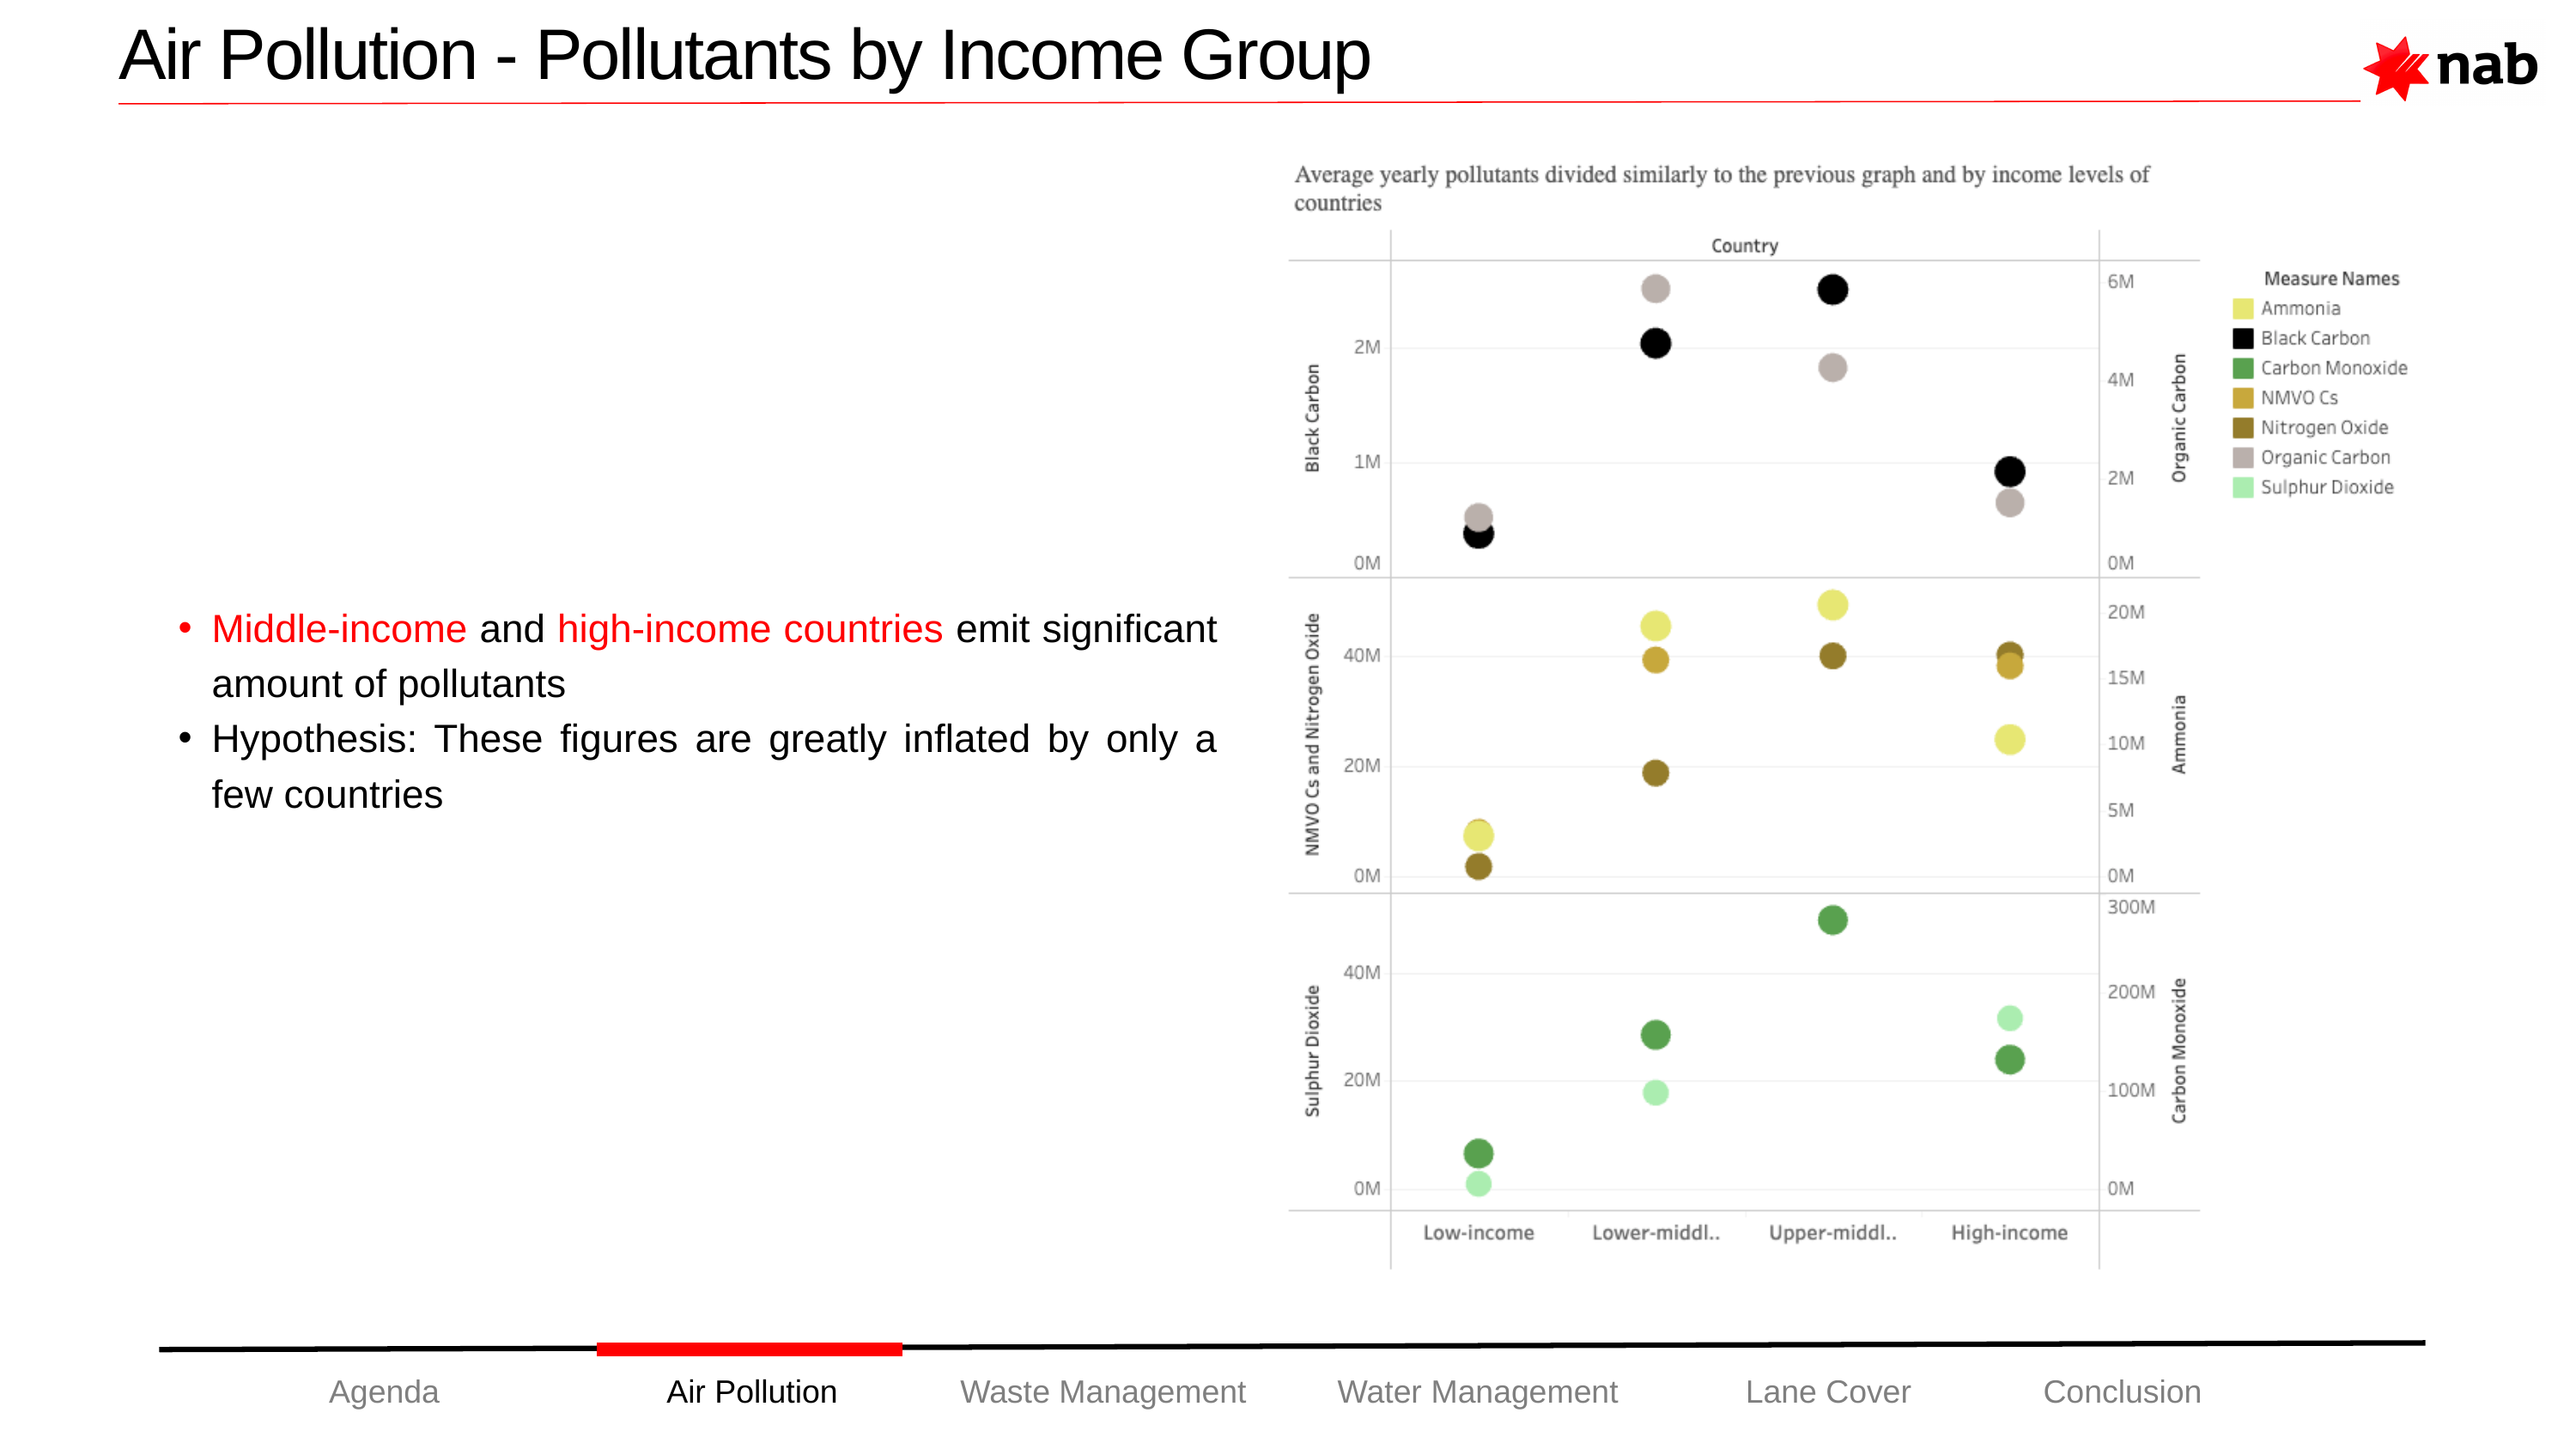

Air Pollution - Pollutants by Income Group

Middle-income and high-income countries emit significant amount of pollutants
Hypothesis: These figures are greatly inflated by only a few countries

Agenda
Air Pollution
Waste Management
Water Management
Lane Cover
Conclusion